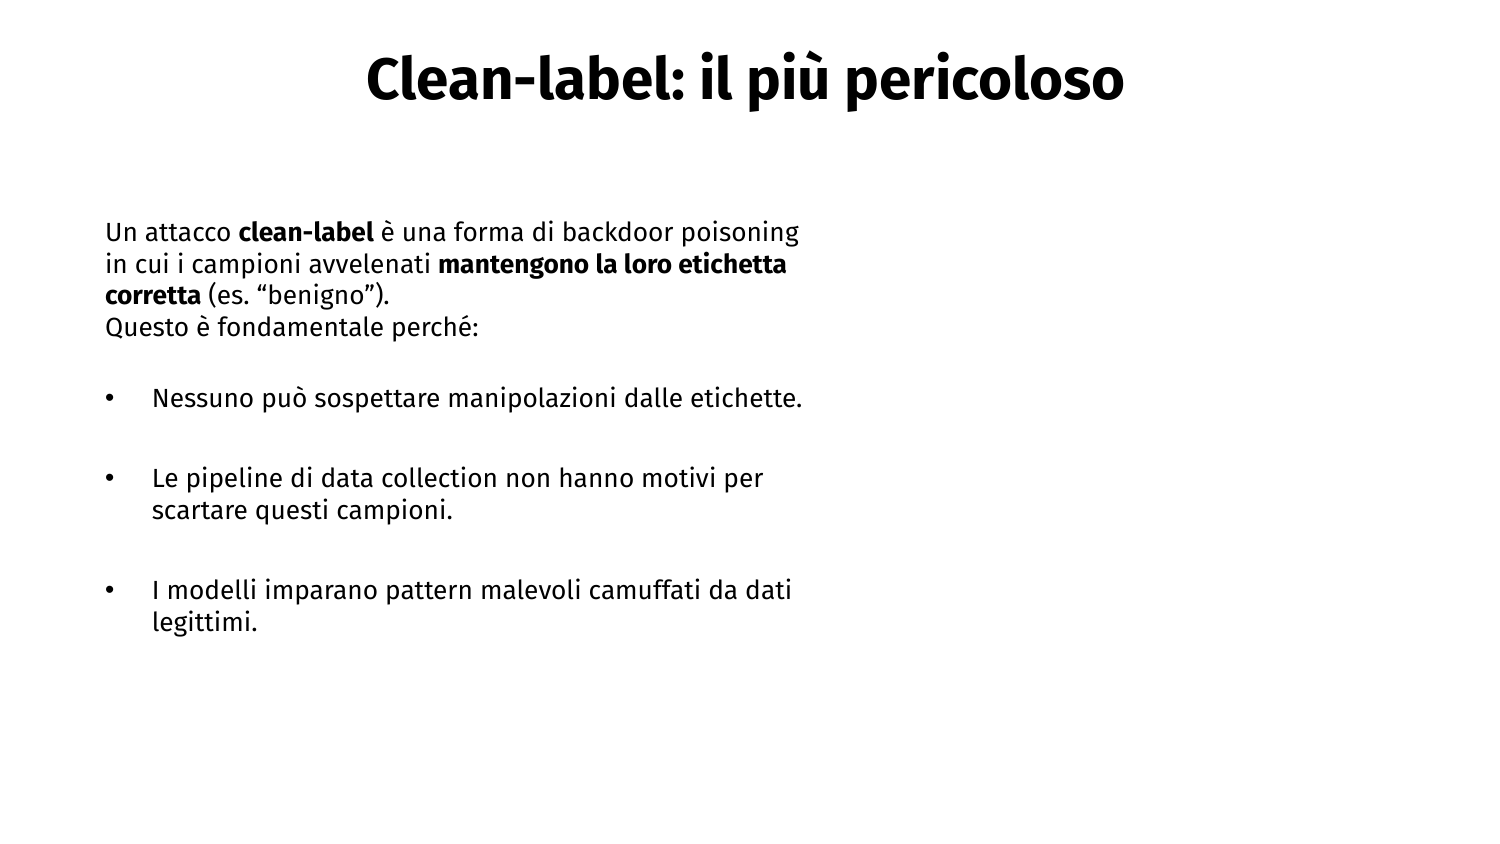

# Clean-label: il più pericoloso
Un attacco clean-label è una forma di backdoor poisoning in cui i campioni avvelenati mantengono la loro etichetta corretta (es. “benigno”).
Questo è fondamentale perché:
Nessuno può sospettare manipolazioni dalle etichette.

Le pipeline di data collection non hanno motivi per scartare questi campioni.

I modelli imparano pattern malevoli camuffati da dati legittimi.